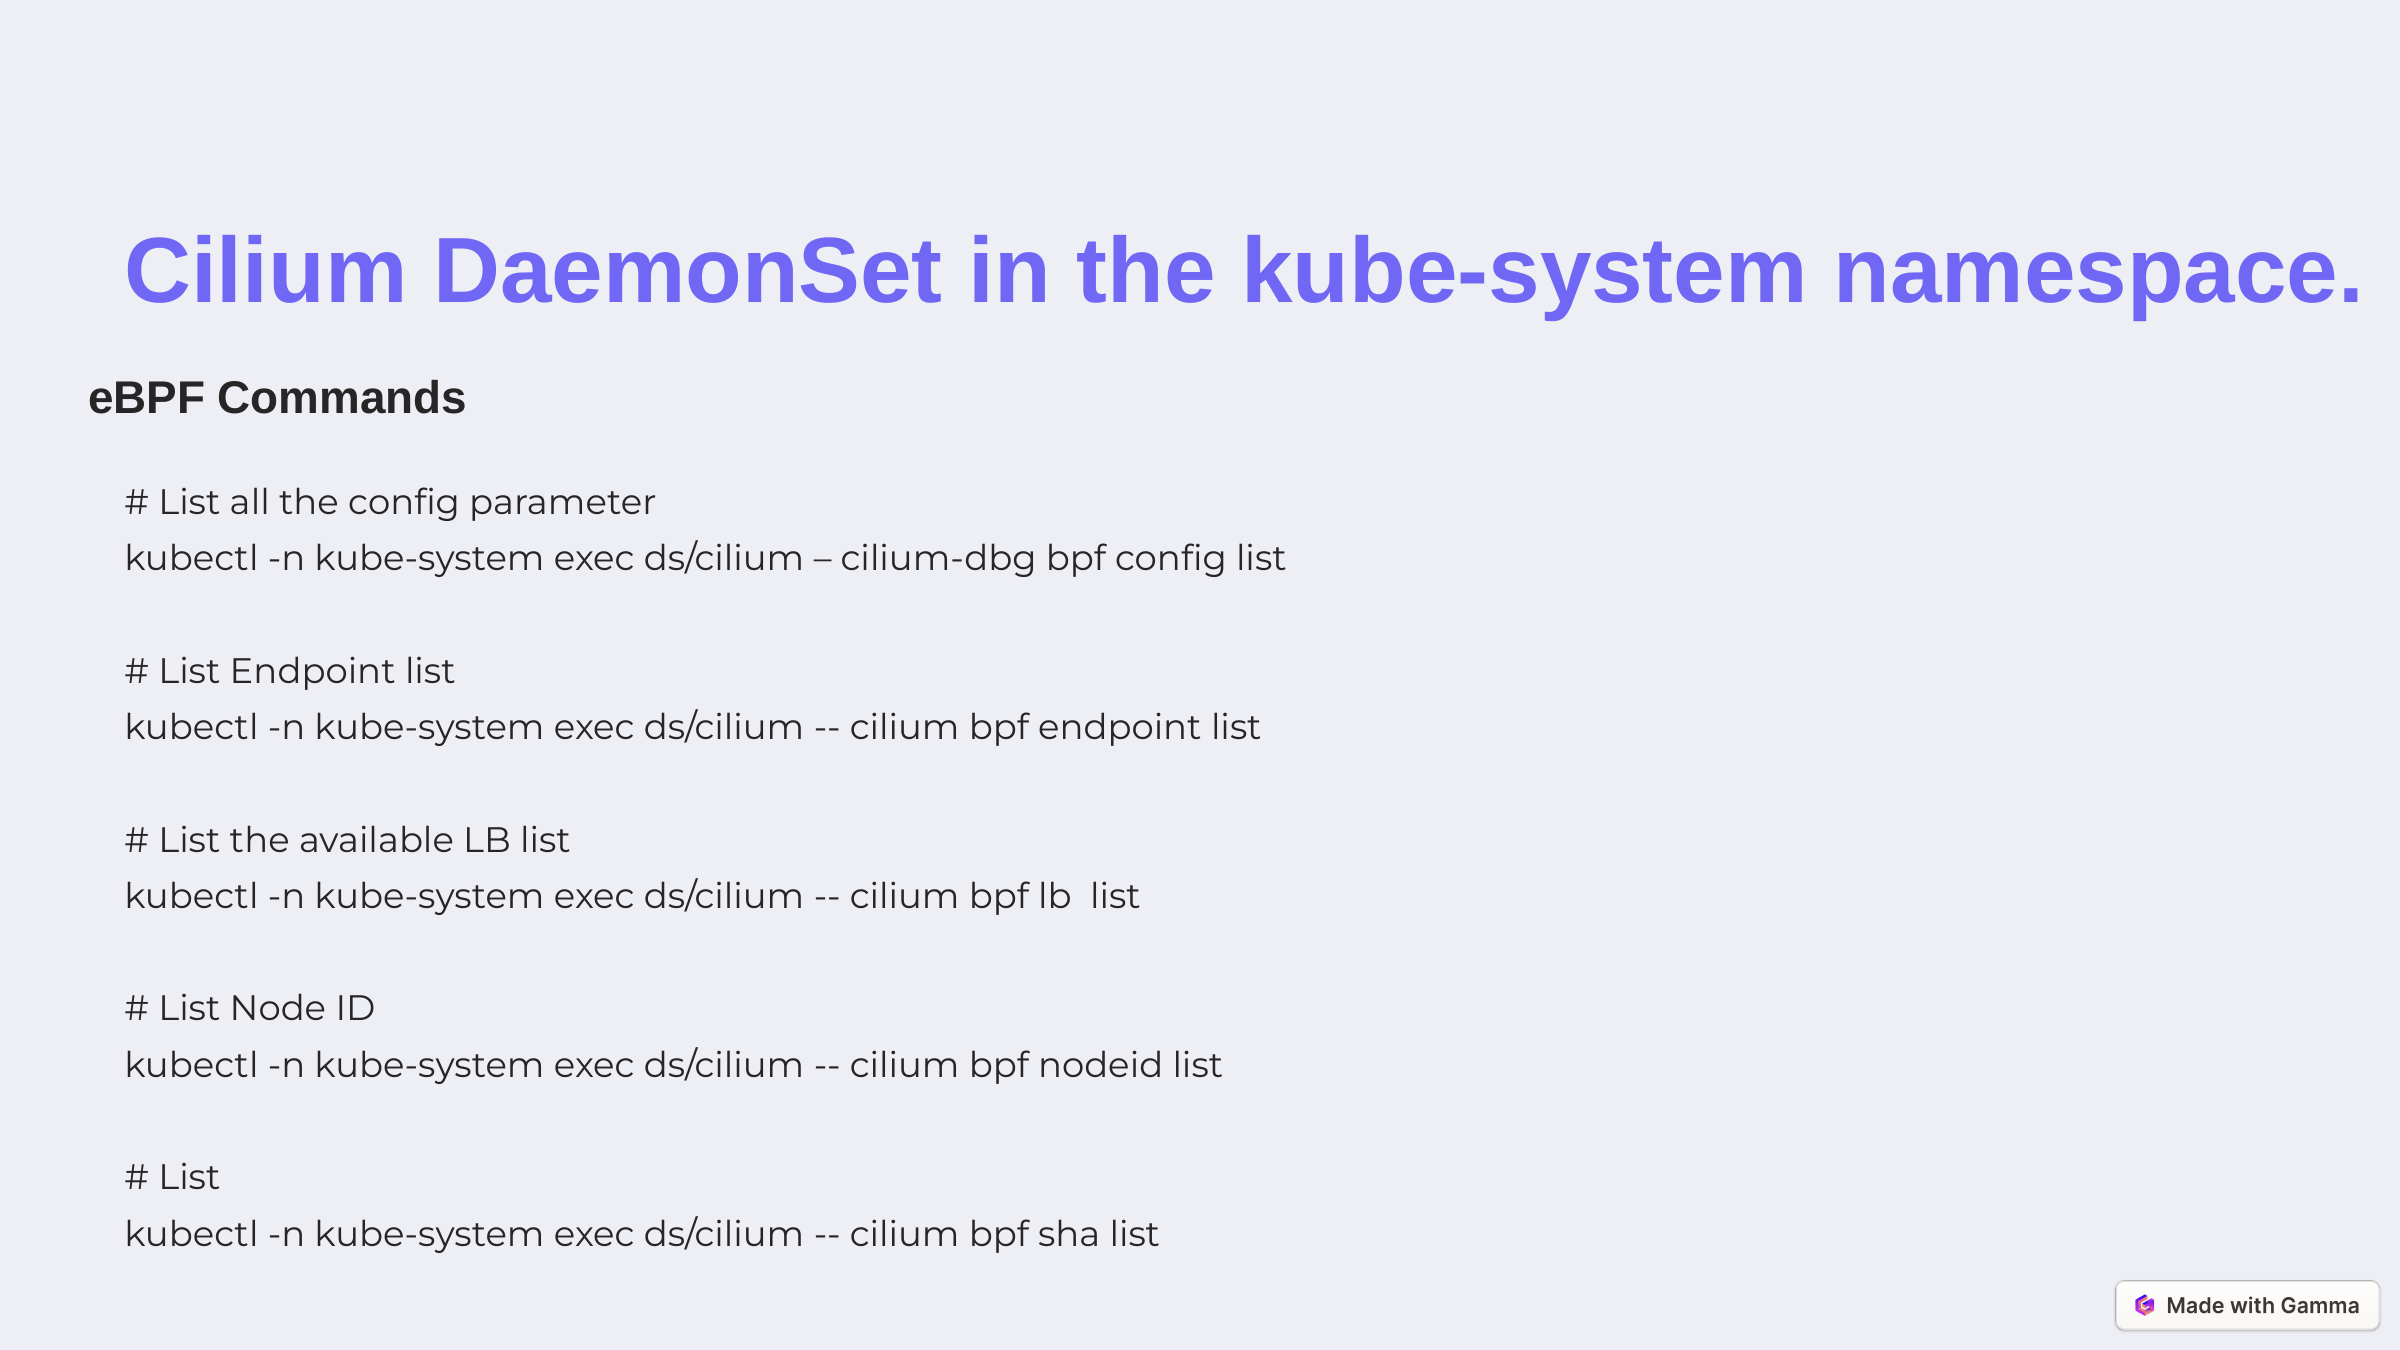

Cilium DaemonSet in the kube-system namespace.
eBPF Commands
# List all the config parameter
kubectl -n kube-system exec ds/cilium – cilium-dbg bpf config list

# List Endpoint list
kubectl -n kube-system exec ds/cilium -- cilium bpf endpoint list

# List the available LB list
kubectl -n kube-system exec ds/cilium -- cilium bpf lb  list

# List Node ID
kubectl -n kube-system exec ds/cilium -- cilium bpf nodeid list

# List
kubectl -n kube-system exec ds/cilium -- cilium bpf sha list